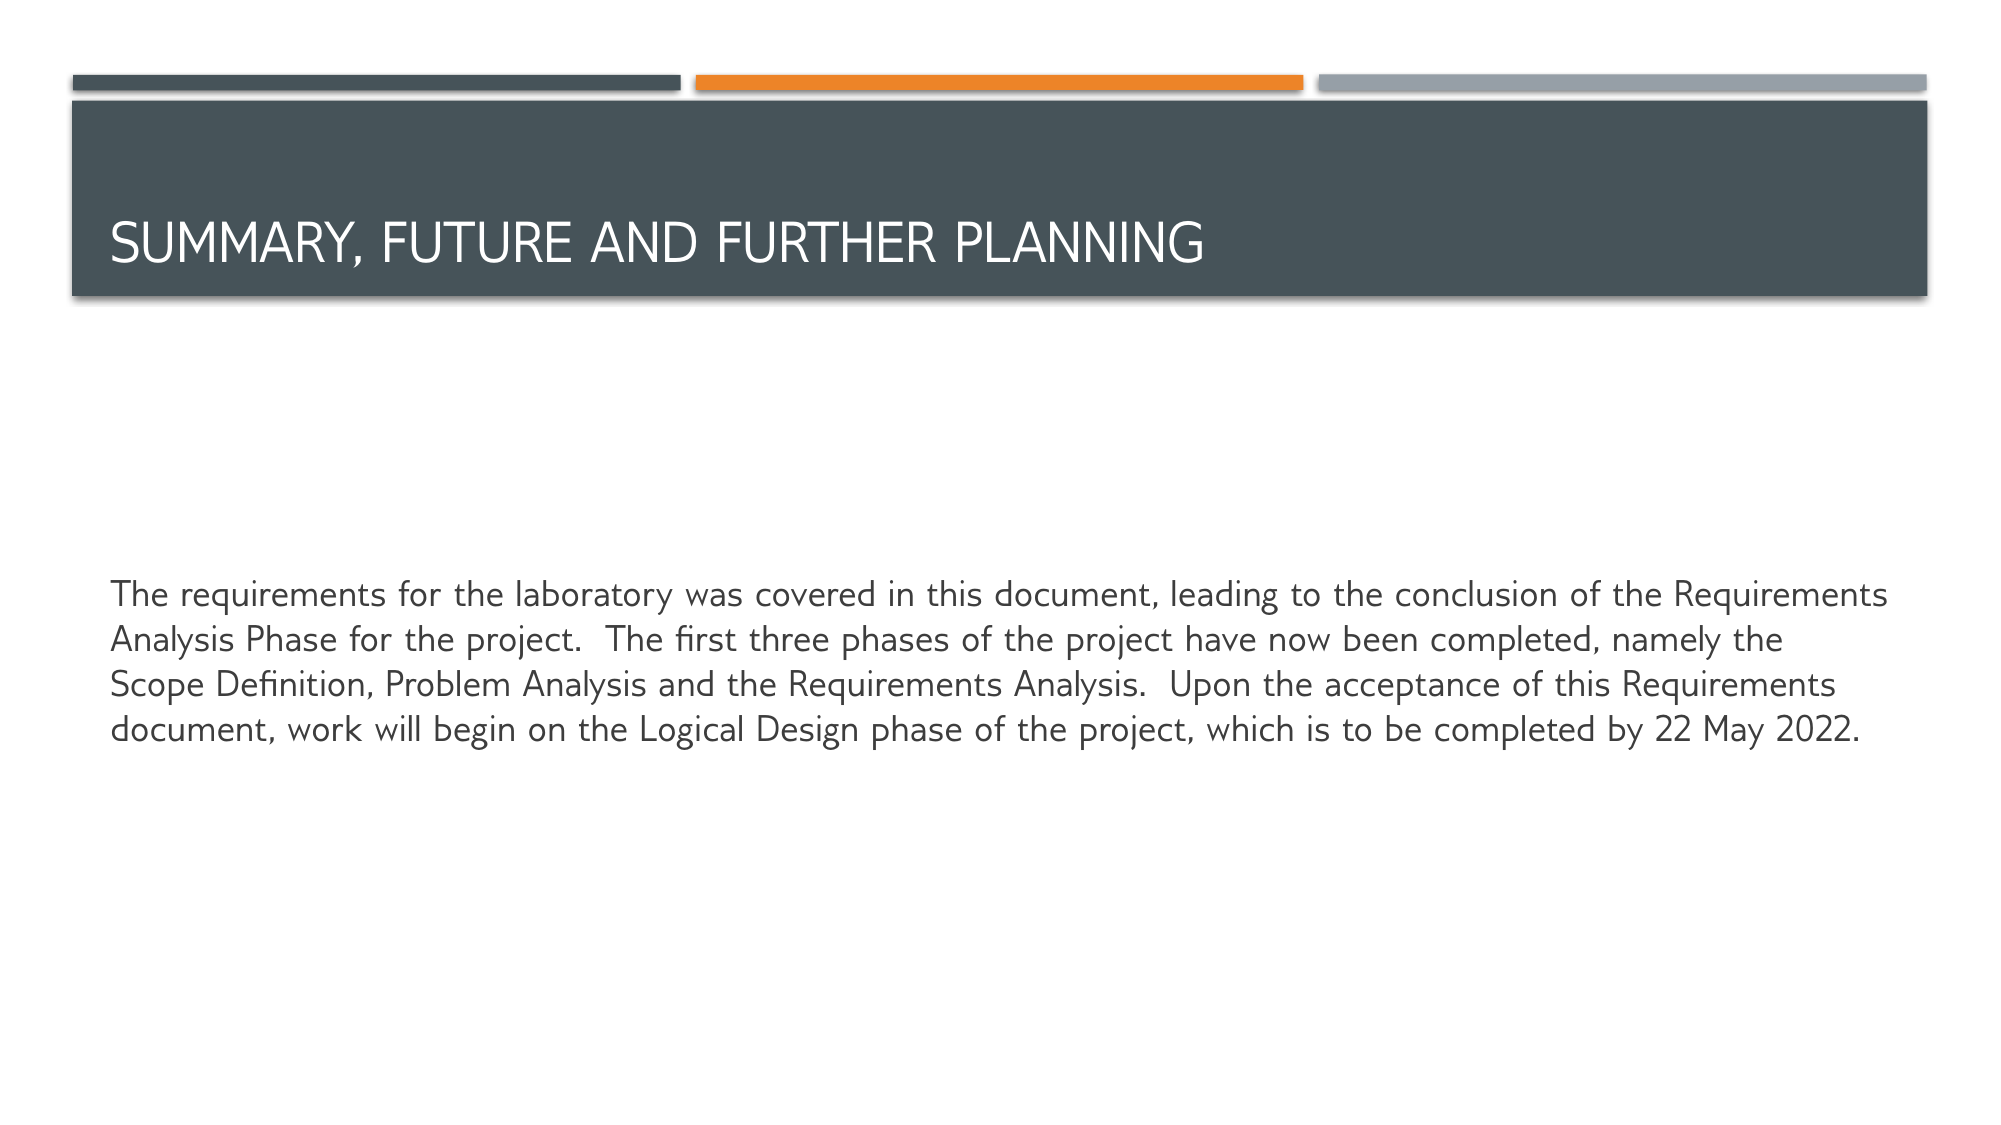

# Summary, future and further planning
The requirements for the laboratory was covered in this document, leading to the conclusion of the Requirements Analysis Phase for the project.  The first three phases of the project have now been completed, namely the Scope Definition, Problem Analysis and the Requirements Analysis.  Upon the acceptance of this Requirements document, work will begin on the Logical Design phase of the project, which is to be completed by 22 May 2022.